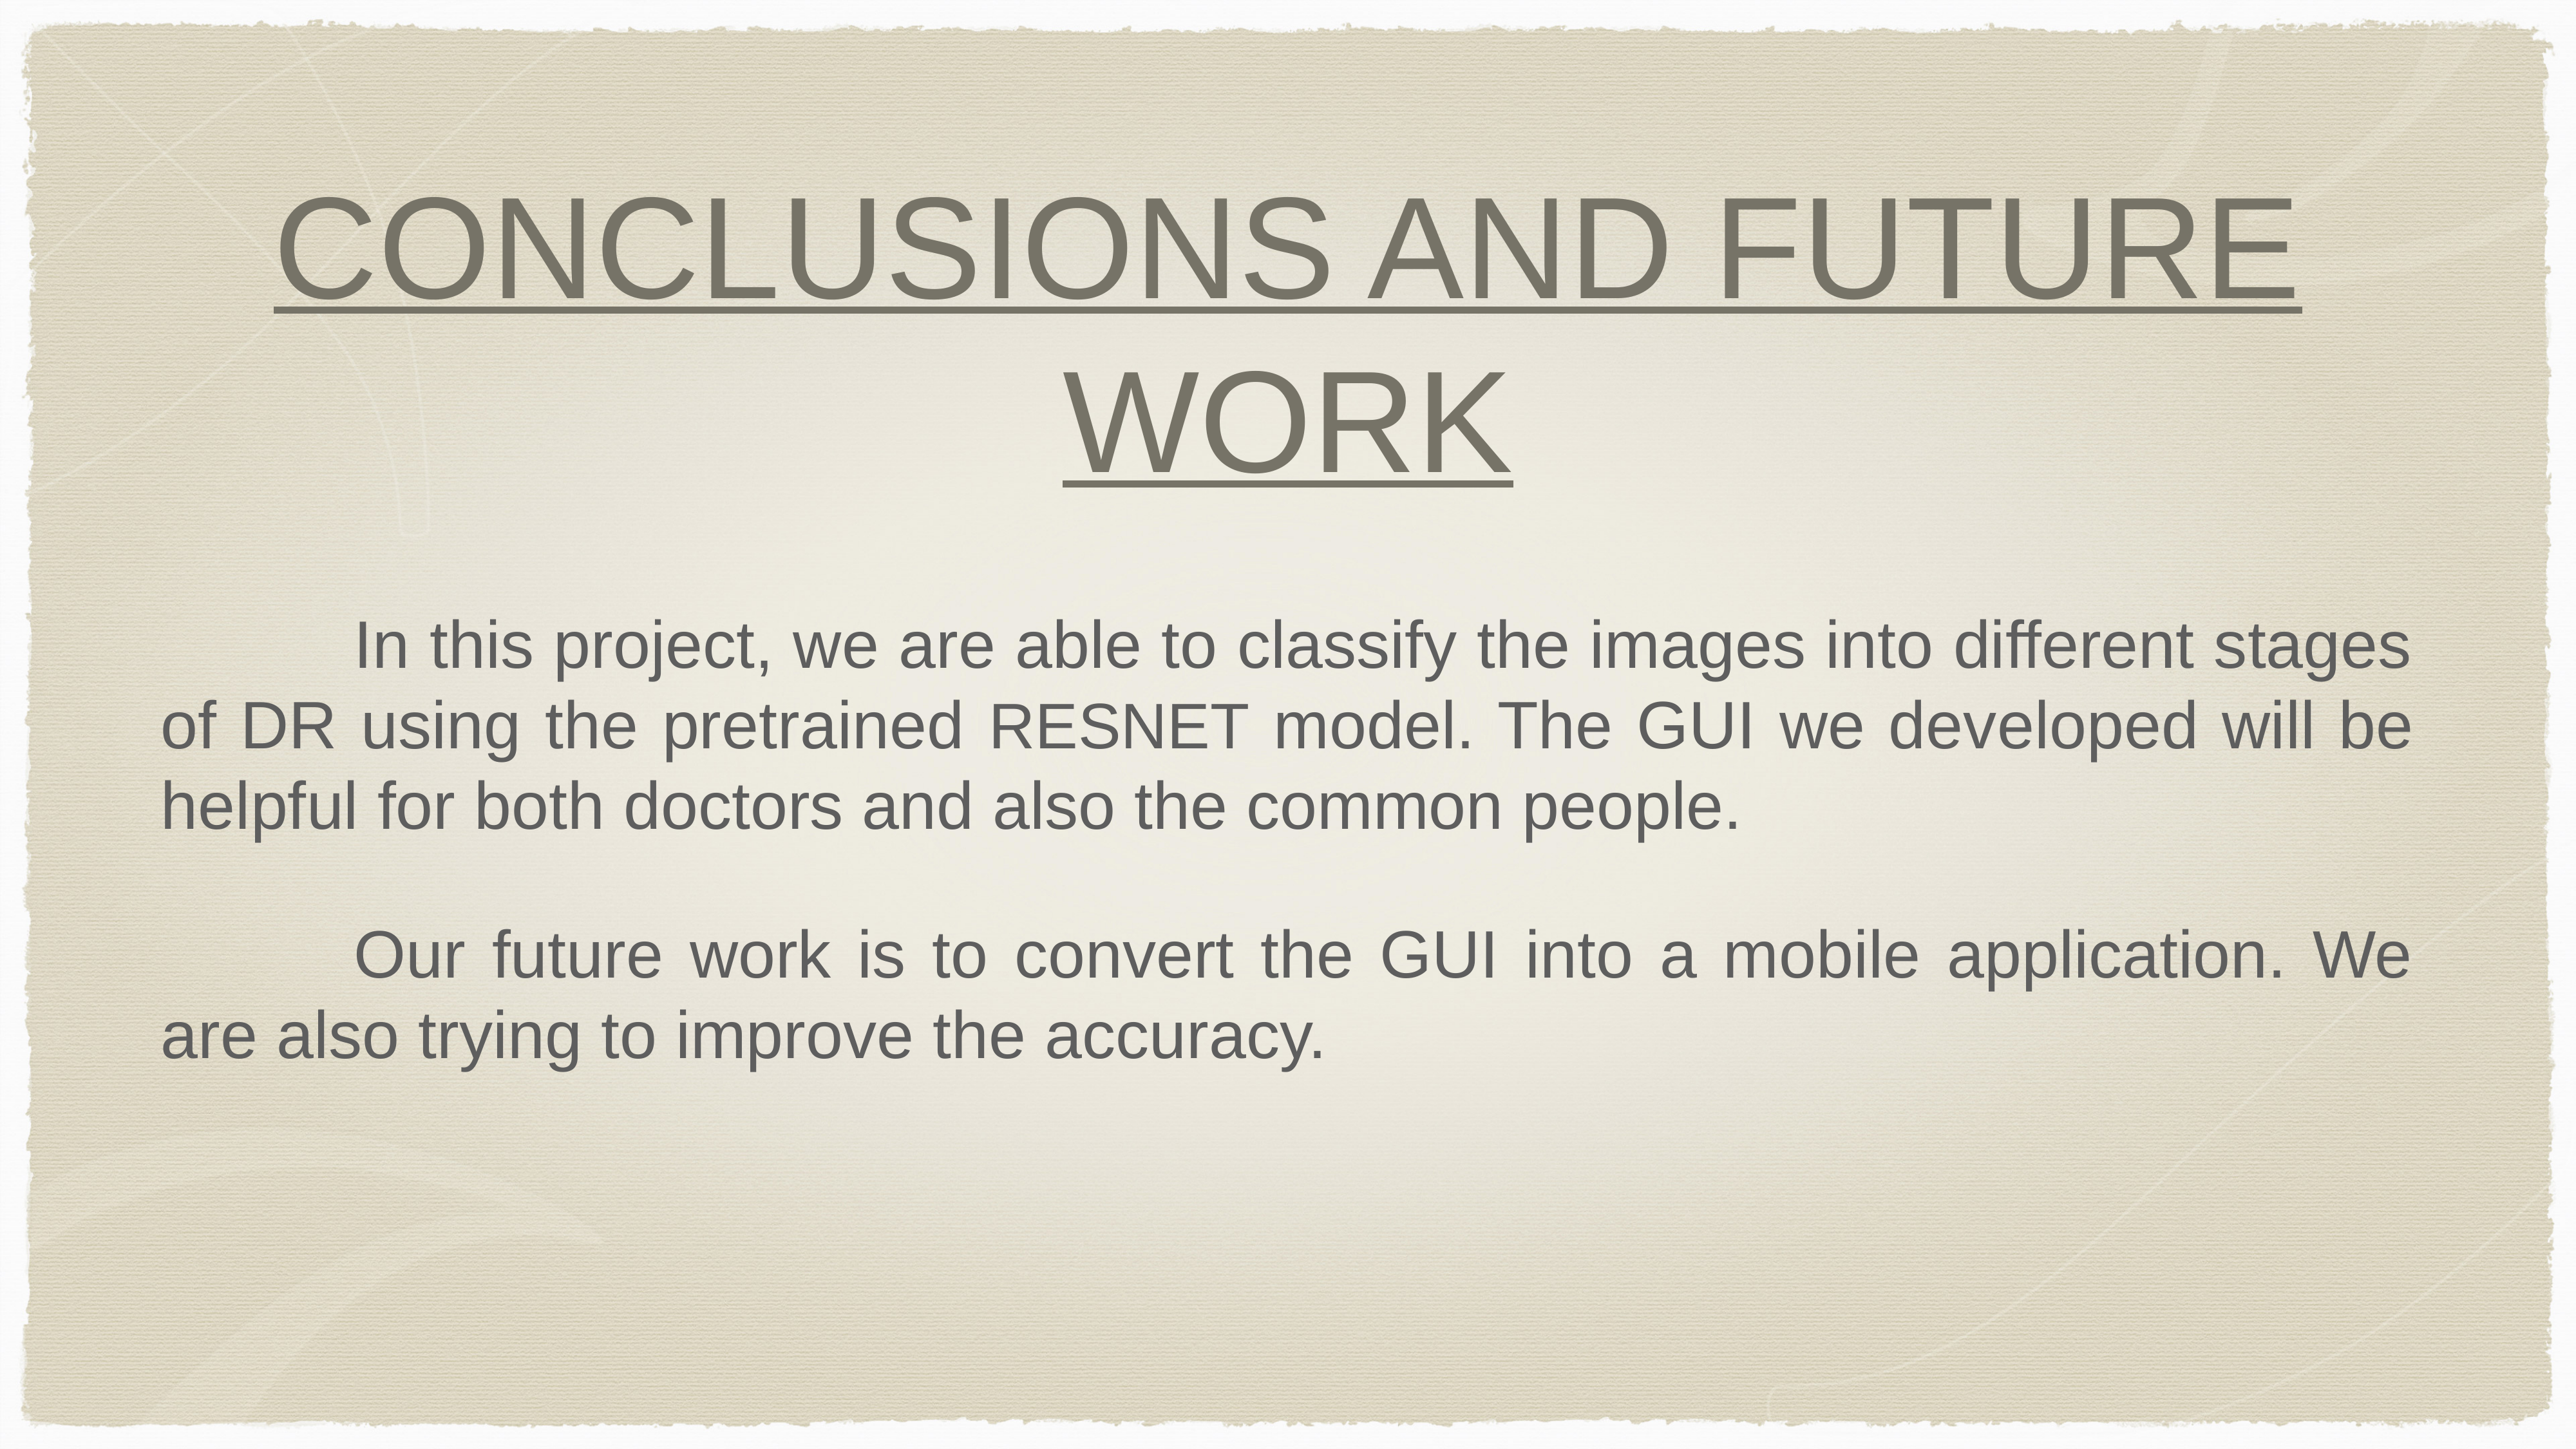

# CONCLUSIONS AND FUTURE WORK
		In this project, we are able to classify the images into different stages of DR using the pretrained RESNET model. The GUI we developed will be helpful for both doctors and also the common people.
		Our future work is to convert the GUI into a mobile application. We are also trying to improve the accuracy.